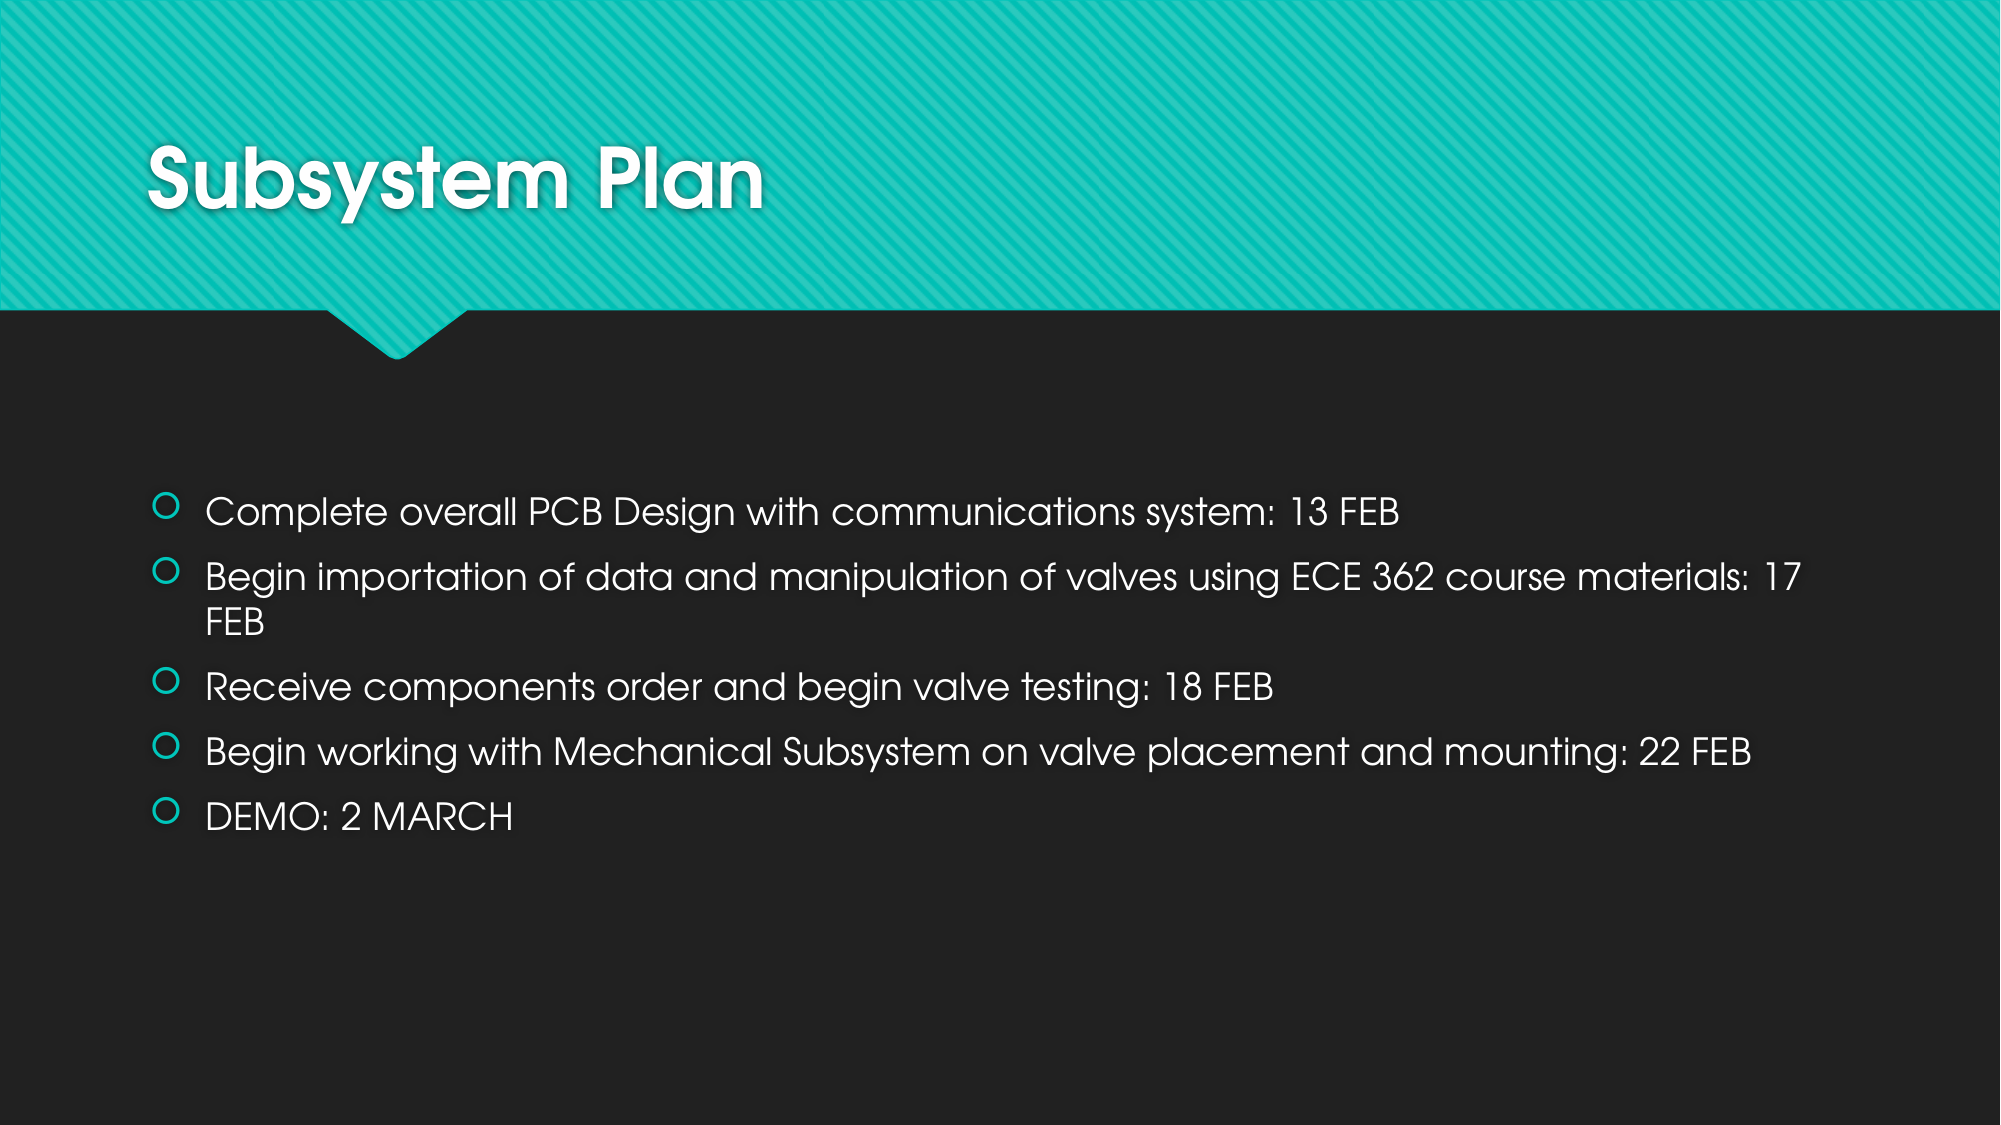

# Subsystem Plan
Complete overall PCB Design with communications system: 13 FEB
Begin importation of data and manipulation of valves using ECE 362 course materials: 17 FEB
Receive components order and begin valve testing: 18 FEB
Begin working with Mechanical Subsystem on valve placement and mounting: 22 FEB
DEMO: 2 MARCH